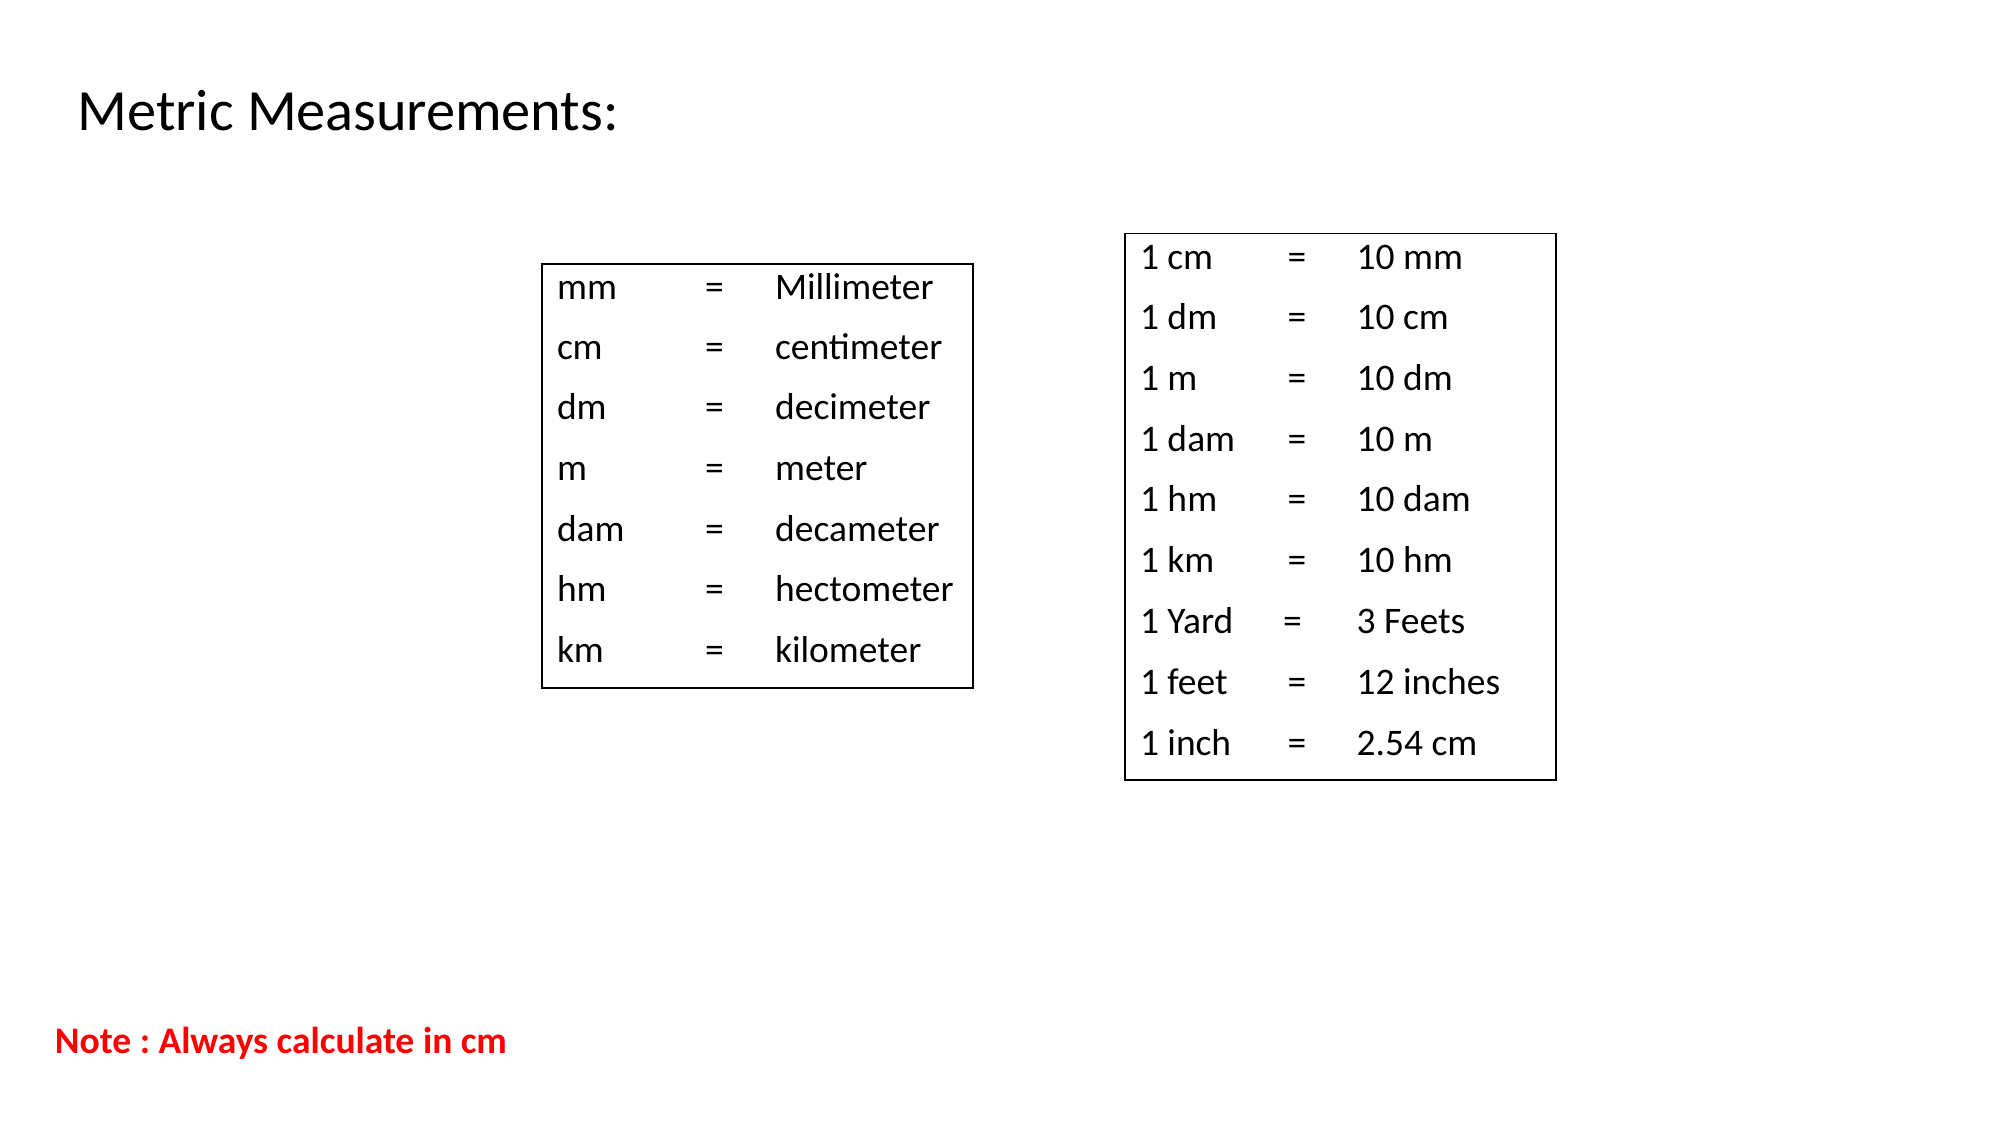

Metric Measurements:
| 1 cm | = | 10 mm |
| --- | --- | --- |
| 1 dm | = | 10 cm |
| 1 m | = | 10 dm |
| 1 dam | = | 10 m |
| 1 hm | = | 10 dam |
| 1 km | = | 10 hm |
| 1 Yard | = | 3 Feets |
| 1 feet | = | 12 inches |
| 1 inch | = | 2.54 cm |
| mm | = | Millimeter |
| --- | --- | --- |
| cm | = | centimeter |
| dm | = | decimeter |
| m | = | meter |
| dam | = | decameter |
| hm | = | hectometer |
| km | = | kilometer |
Note : Always calculate in cm